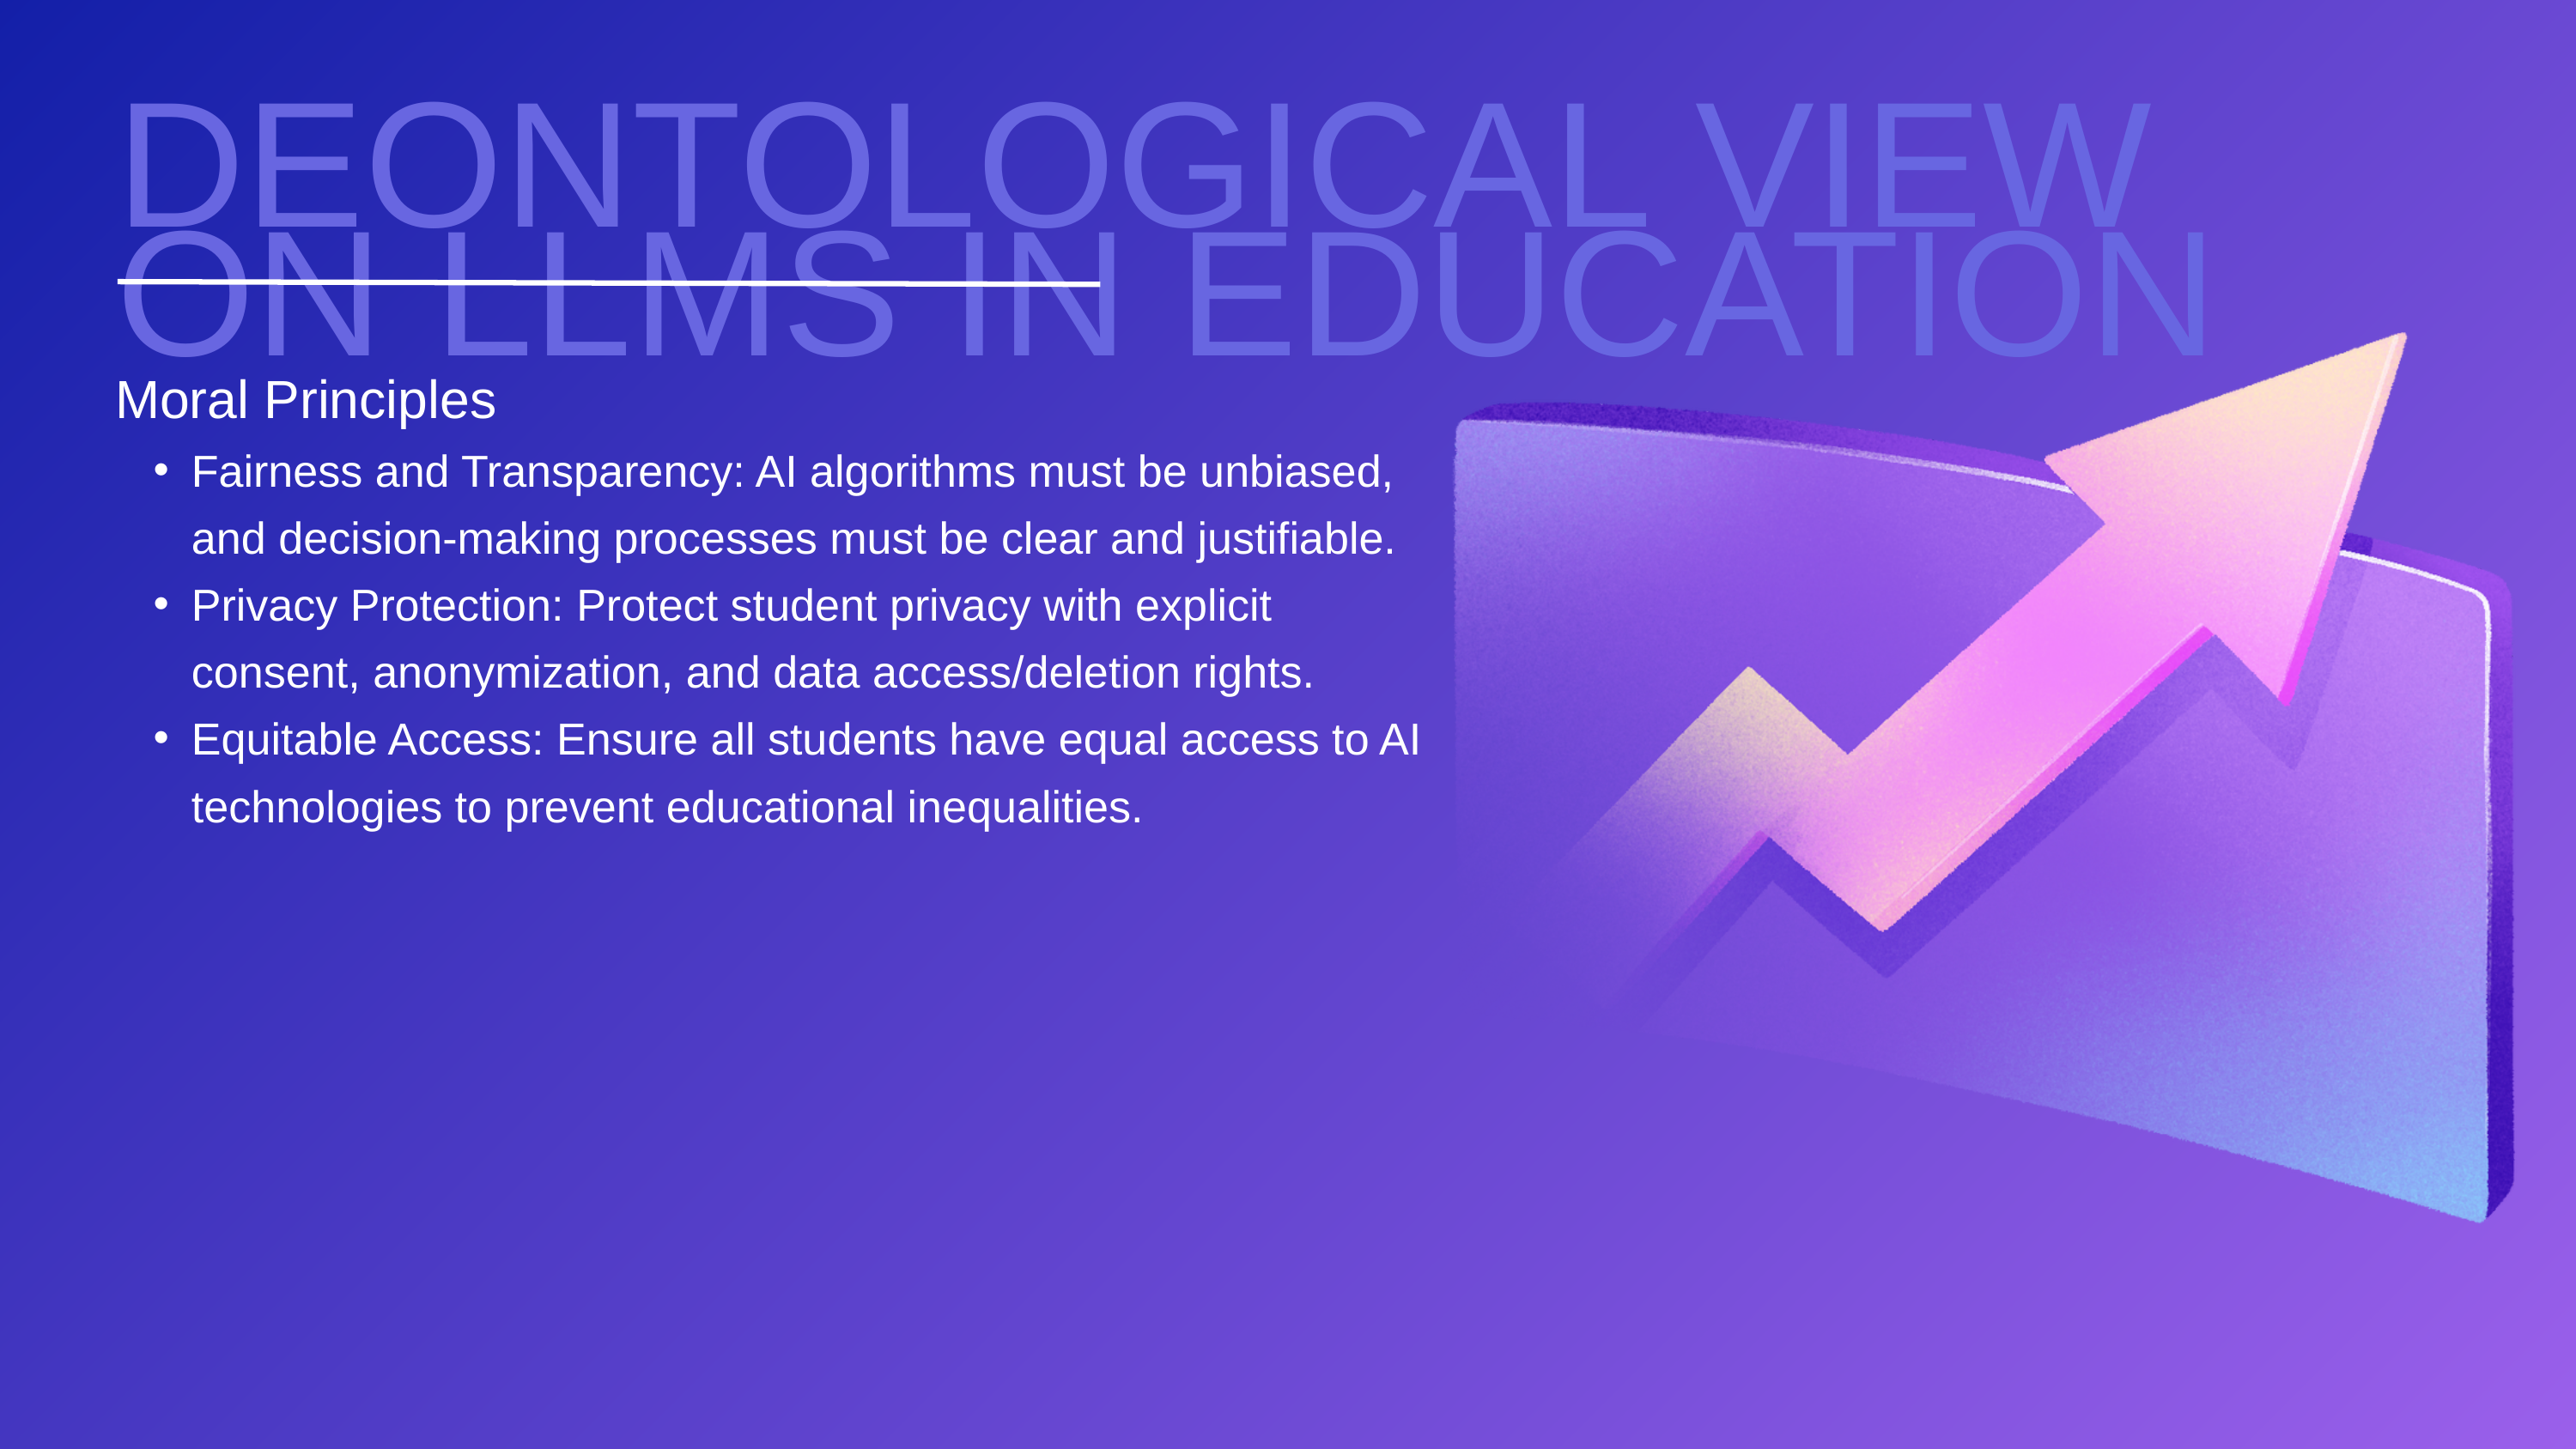

DEONTOLOGICAL VIEW ON LLMS IN EDUCATION

Moral Principles
Fairness and Transparency: AI algorithms must be unbiased, and decision-making processes must be clear and justifiable.
Privacy Protection: Protect student privacy with explicit consent, anonymization, and data access/deletion rights.
Equitable Access: Ensure all students have equal access to AI technologies to prevent educational inequalities.